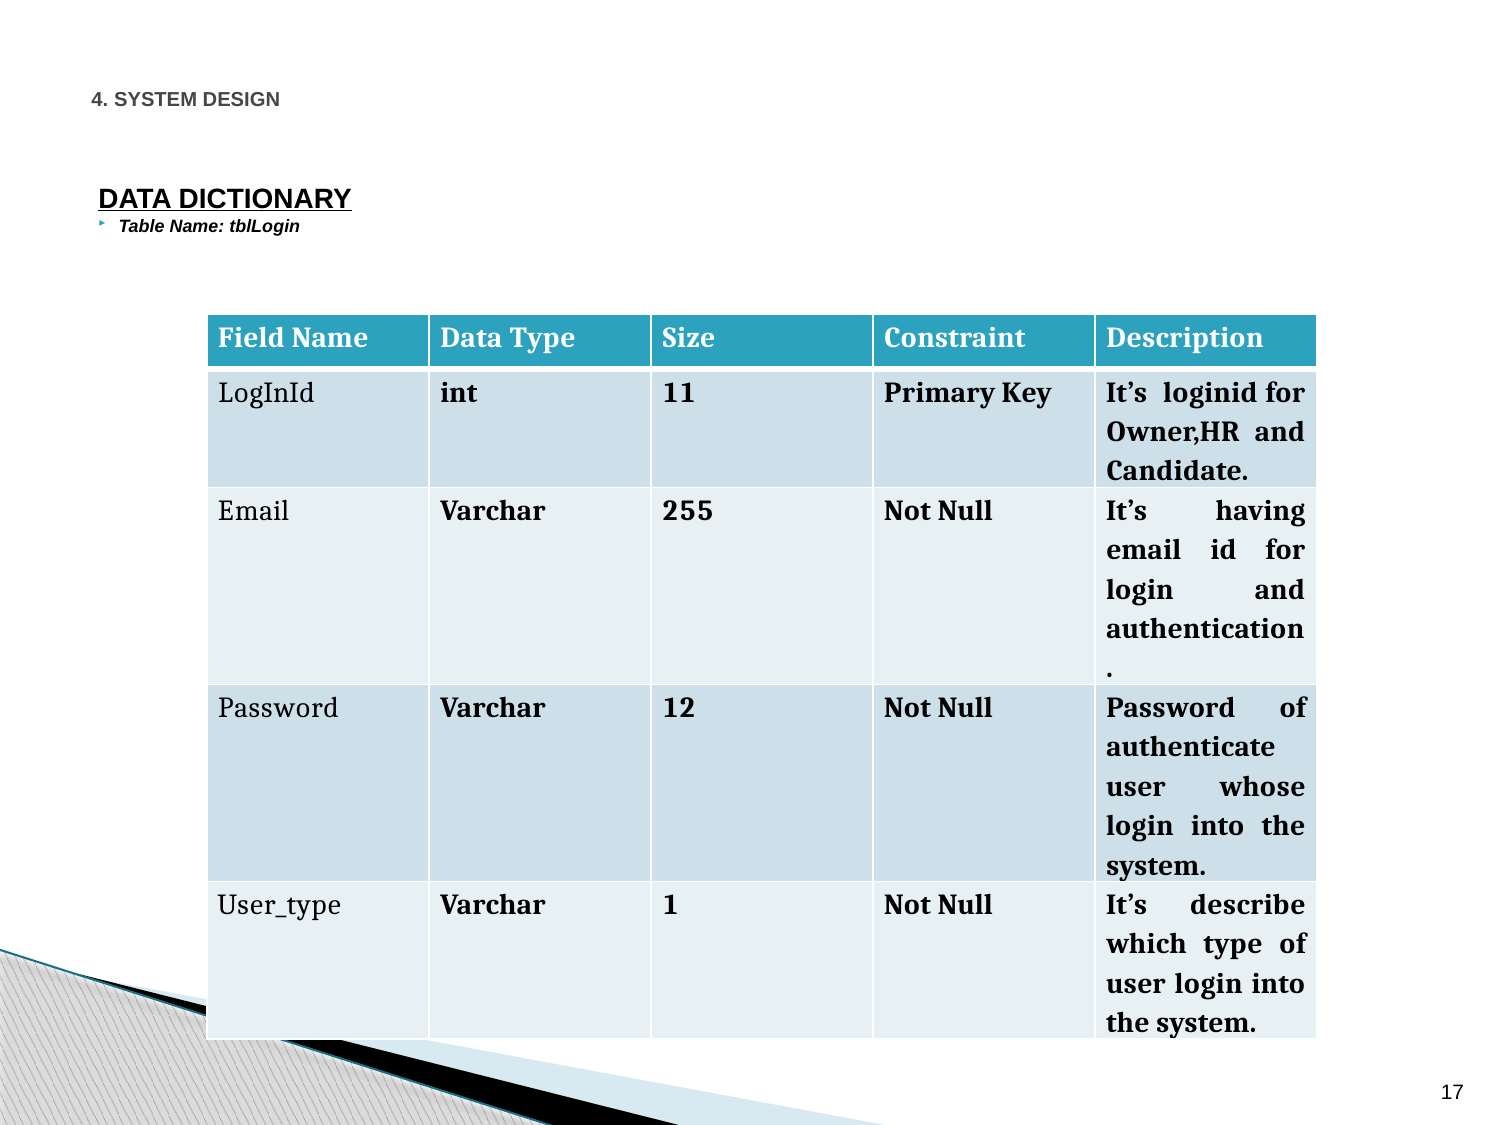

# 4. SYSTEM DESIGN
DATA DICTIONARY
Table Name: tblLogin
| Field Name | Data Type | Size | Constraint | Description |
| --- | --- | --- | --- | --- |
| LogInId | int | 11 | Primary Key | It’s loginid for Owner,HR and Candidate. |
| Email | Varchar | 255 | Not Null | It’s having email id for login and authentication. |
| Password | Varchar | 12 | Not Null | Password of authenticate user whose login into the system. |
| User\_type | Varchar | 1 | Not Null | It’s describe which type of user login into the system. |
17